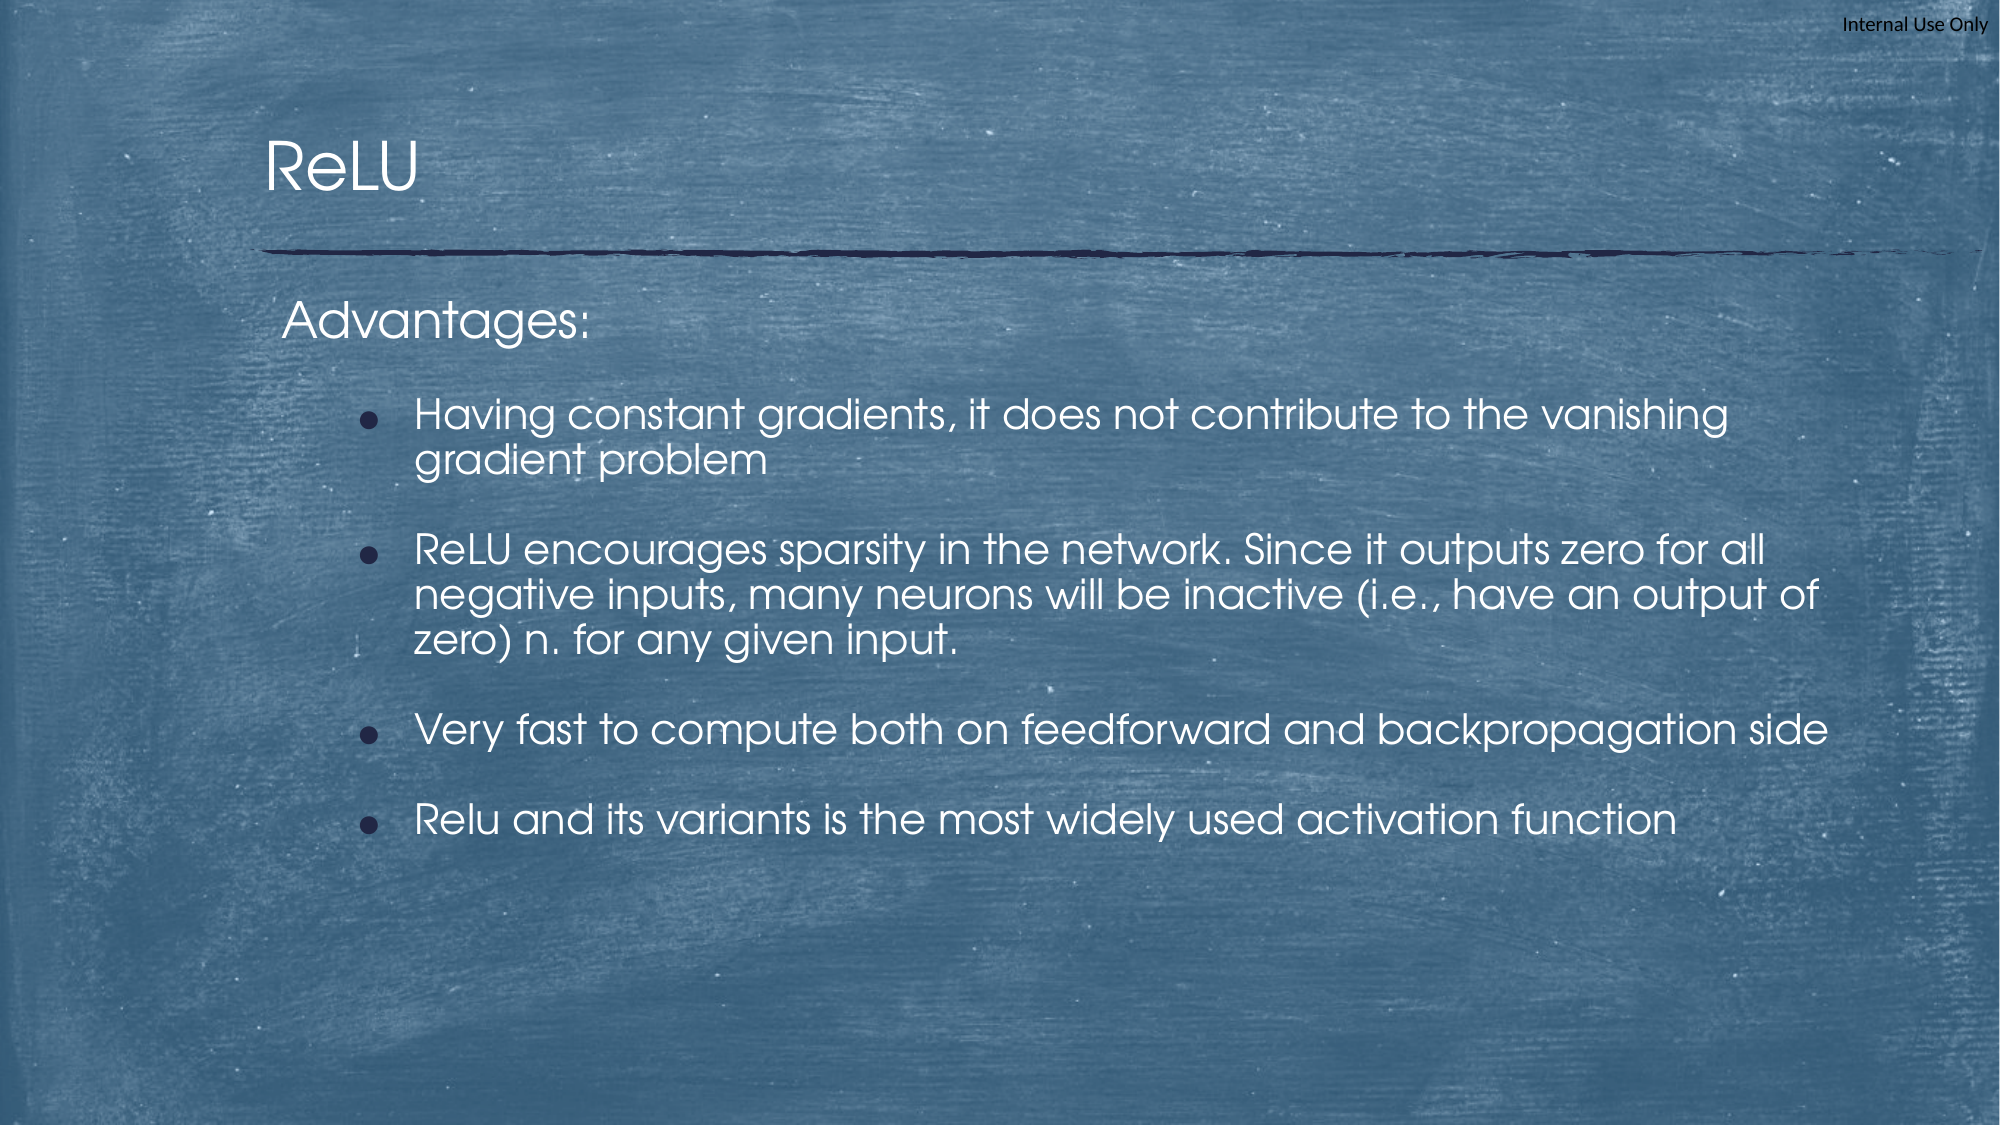

# ReLU
Advantages:

Having constant gradients, it does not contribute to the vanishing gradient problem

ReLU encourages sparsity in the network. Since it outputs zero for all negative inputs, many neurons will be inactive (i.e., have an output of zero) n. for any given input.

Very fast to compute both on feedforward and backpropagation side

Relu and its variants is the most widely used activation function